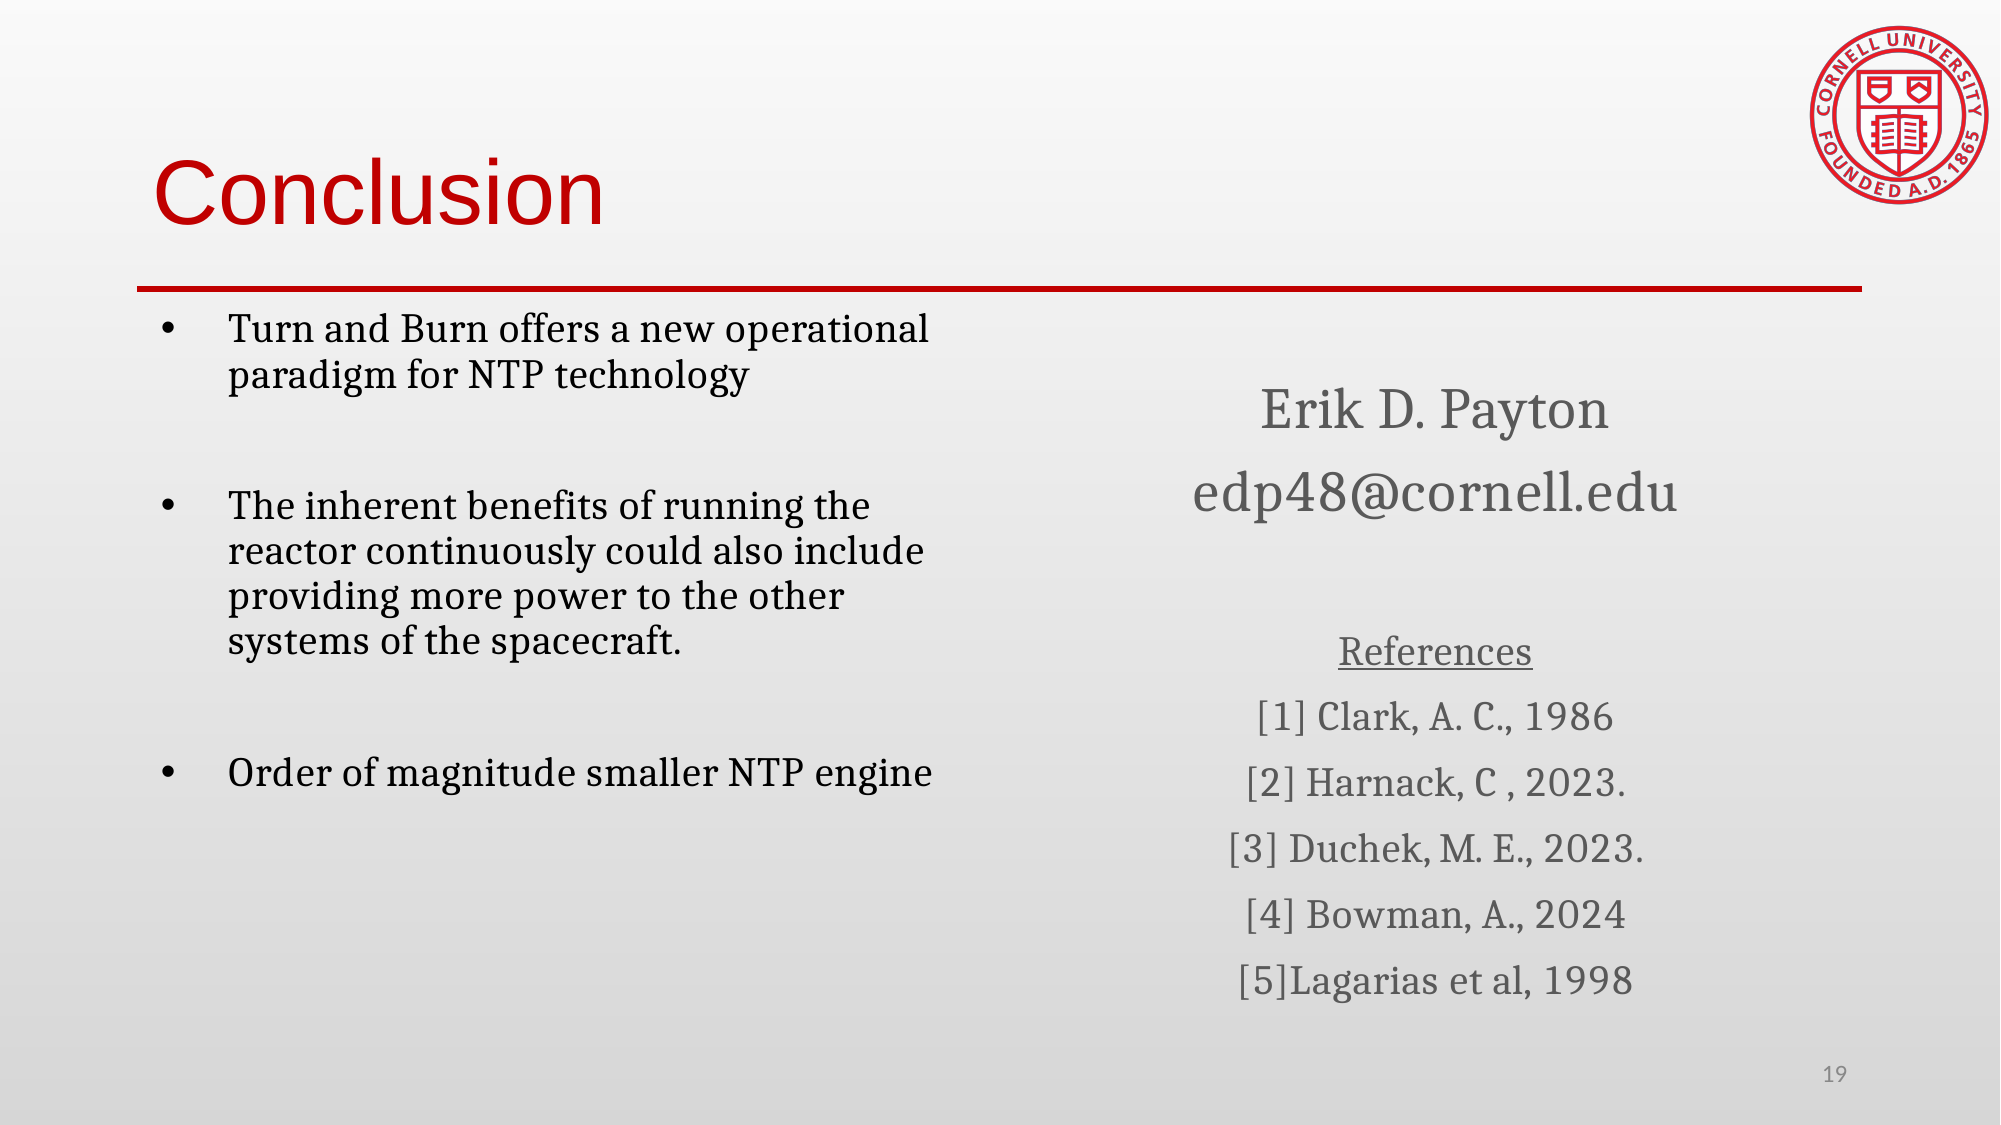

# Conclusion
Turn and Burn offers a new operational paradigm for NTP technology

The inherent benefits of running the reactor continuously could also include providing more power to the other systems of the spacecraft.

Order of magnitude smaller NTP engine

Erik D. Payton
edp48@cornell.edu

References
[1] Clark, A. C., 1986
[2] Harnack, C , 2023.
[3] Duchek, M. E., 2023.
[4] Bowman, A., 2024
[5]Lagarias et al, 1998
19